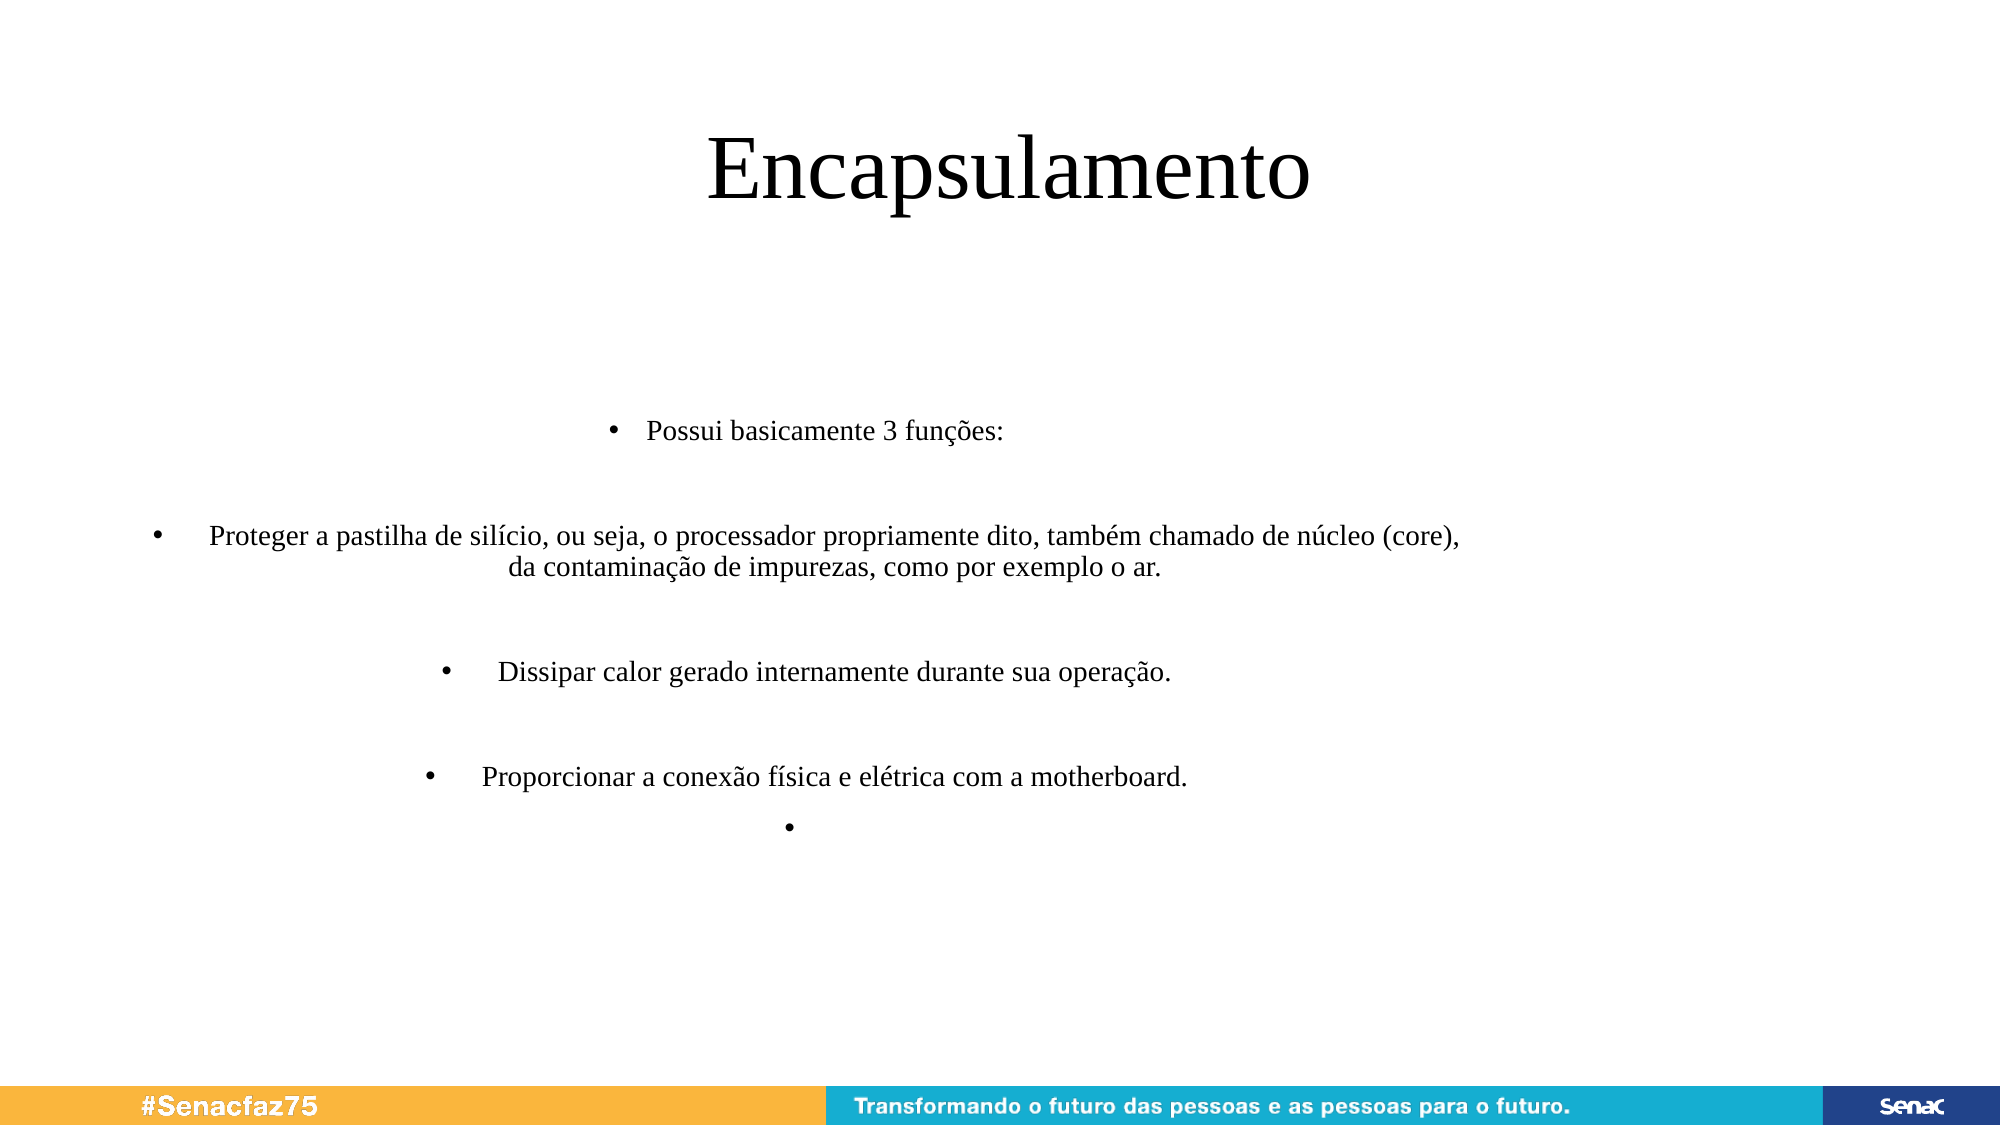

# Encapsulamento
Possui basicamente 3 funções:

Proteger a pastilha de silício, ou seja, o processador propriamente dito, também chamado de núcleo (core), da contaminação de impurezas, como por exemplo o ar.

Dissipar calor gerado internamente durante sua operação.

Proporcionar a conexão física e elétrica com a motherboard.